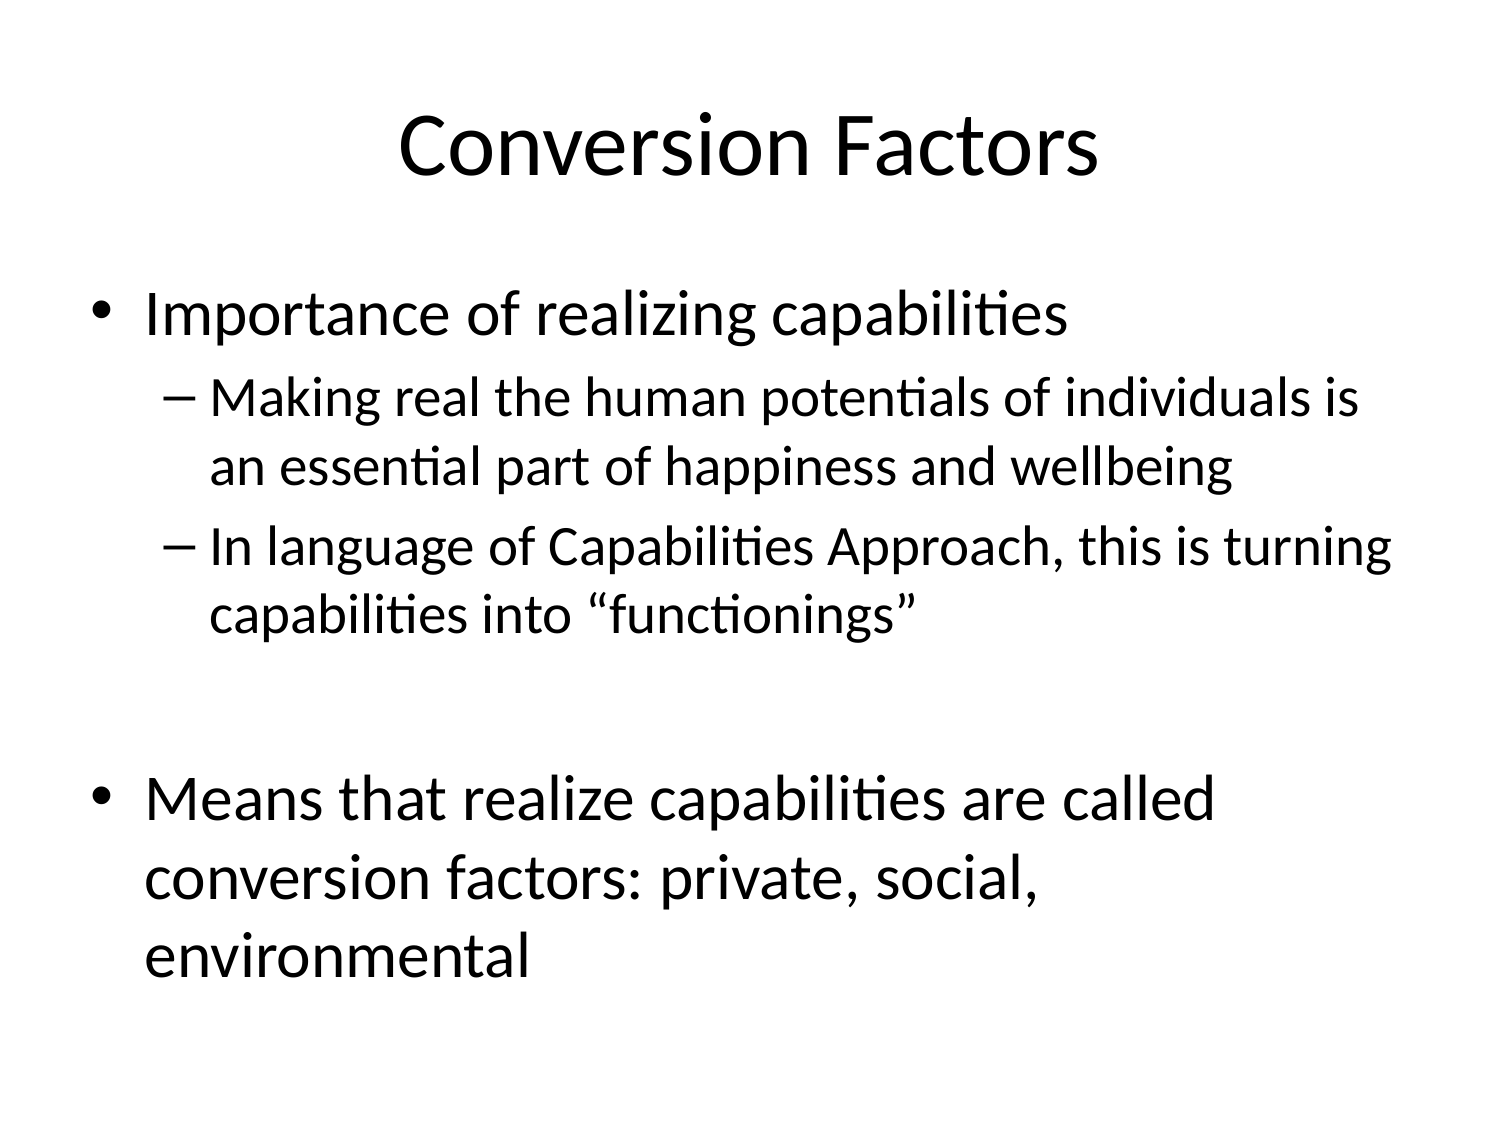

# Conversion Factors
Importance of realizing capabilities
Making real the human potentials of individuals is an essential part of happiness and wellbeing
In language of Capabilities Approach, this is turning capabilities into “functionings”

Means that realize capabilities are called conversion factors: private, social, environmental